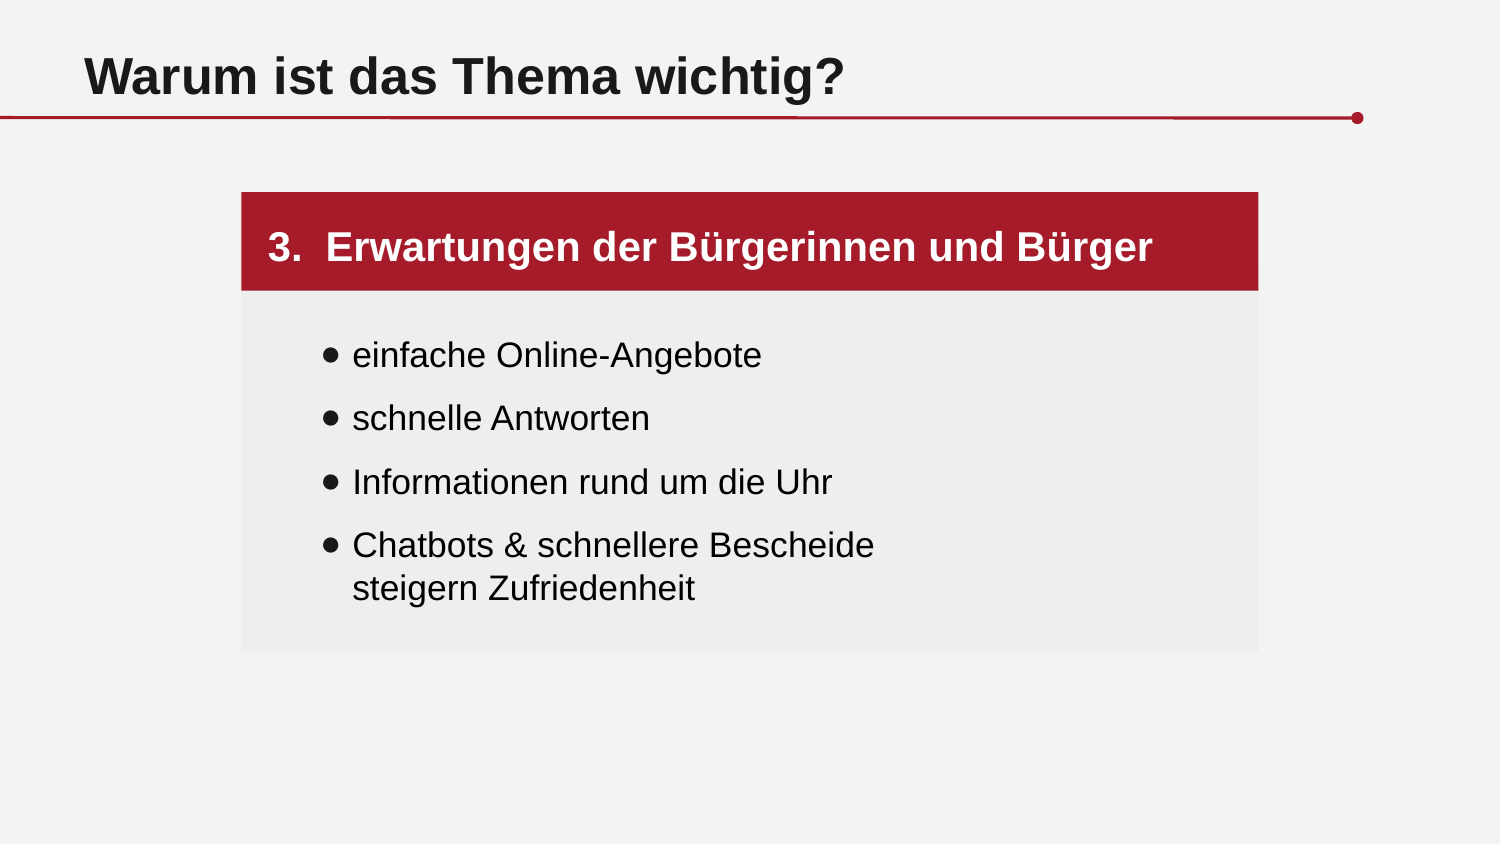

Warum ist das Thema wichtig?
 3.  Erwartungen der Bürgerinnen und Bürger

einfache Online-Angebote
schnelle Antworten
Informationen rund um die Uhr
Chatbots & schnellere Bescheide
steigern Zufriedenheit